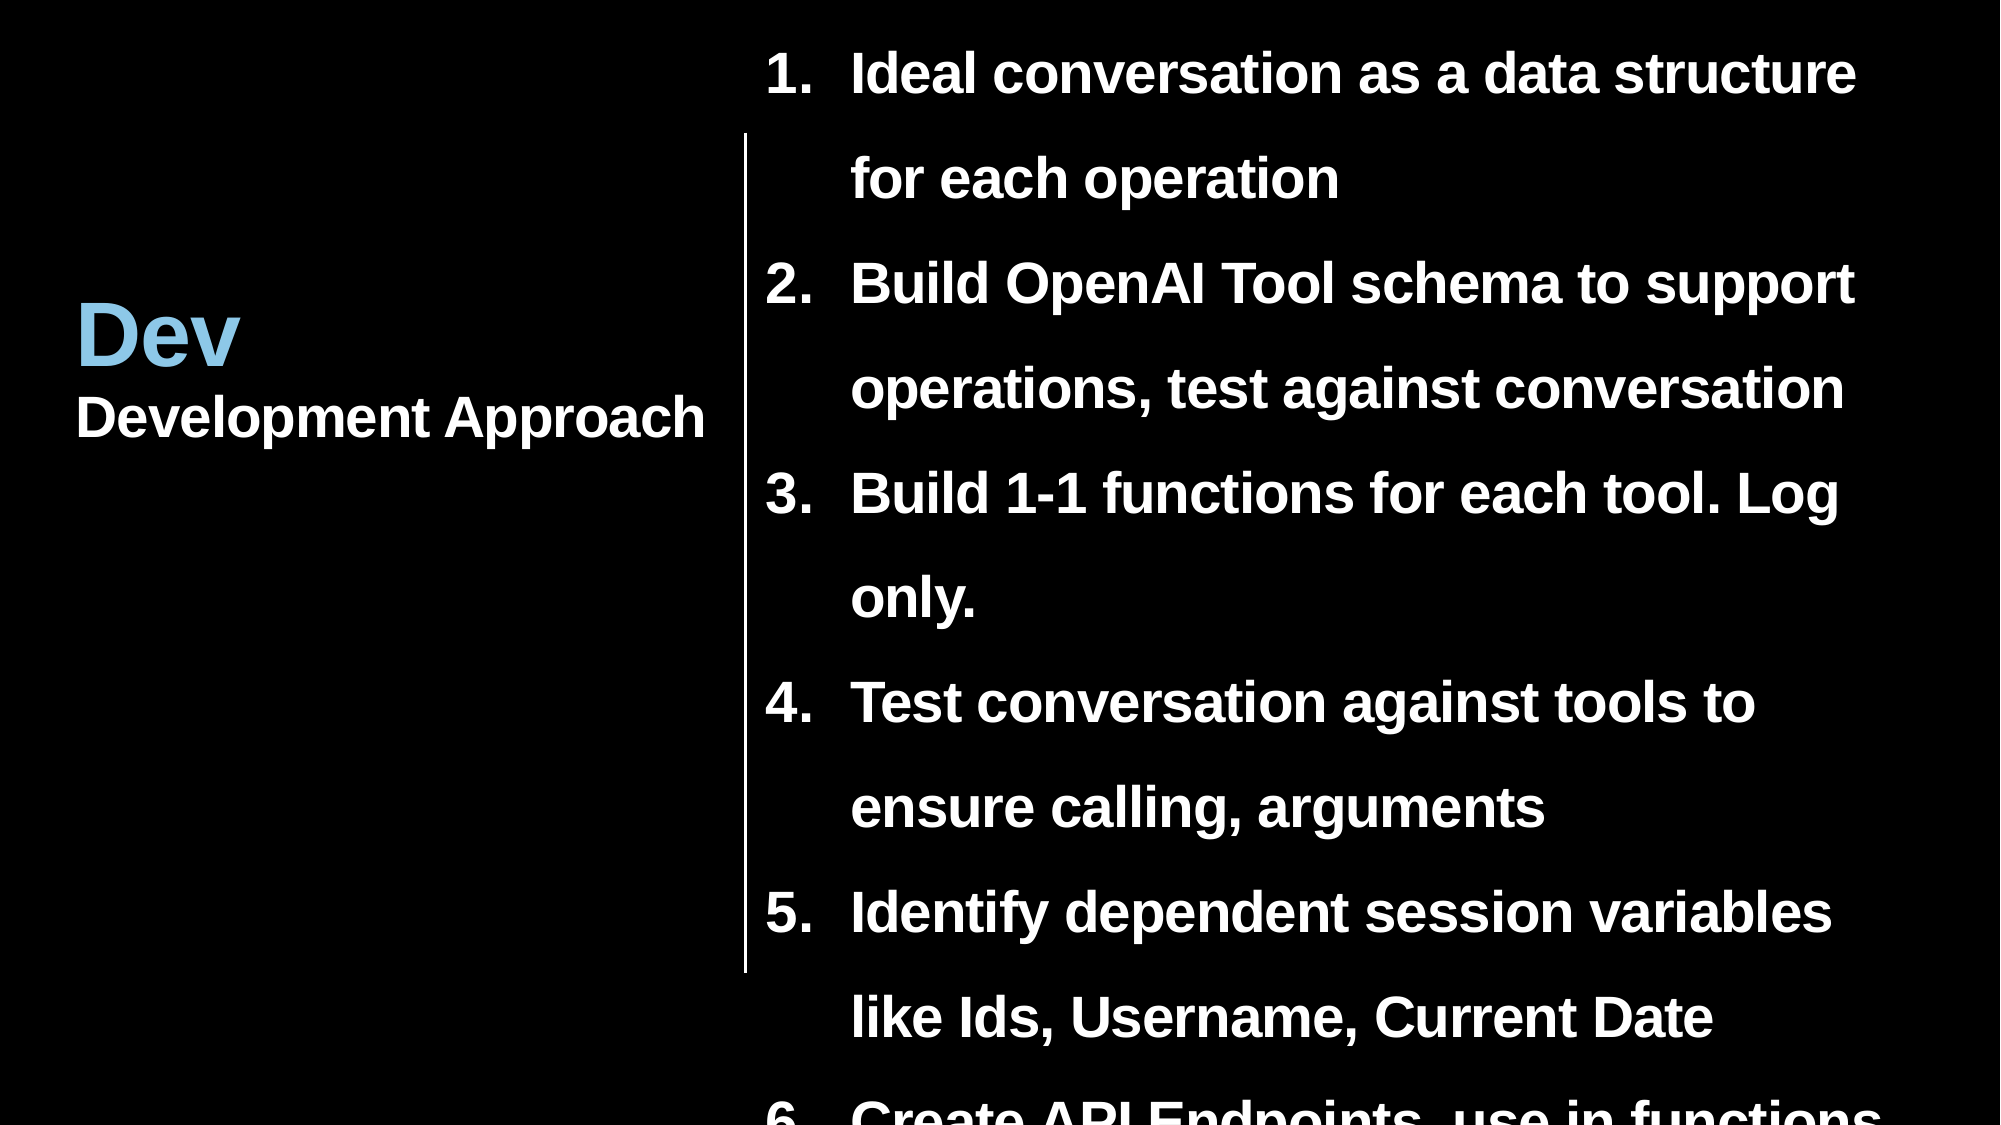

Ideal conversation as a data structure for each operation
Build OpenAI Tool schema to support operations, test against conversation
Build 1-1 functions for each tool. Log only.
Test conversation against tools to ensure calling, arguments
Identify dependent session variables like Ids, Username, Current Date
Create API Endpoints, use in functions
Dev
Development Approach